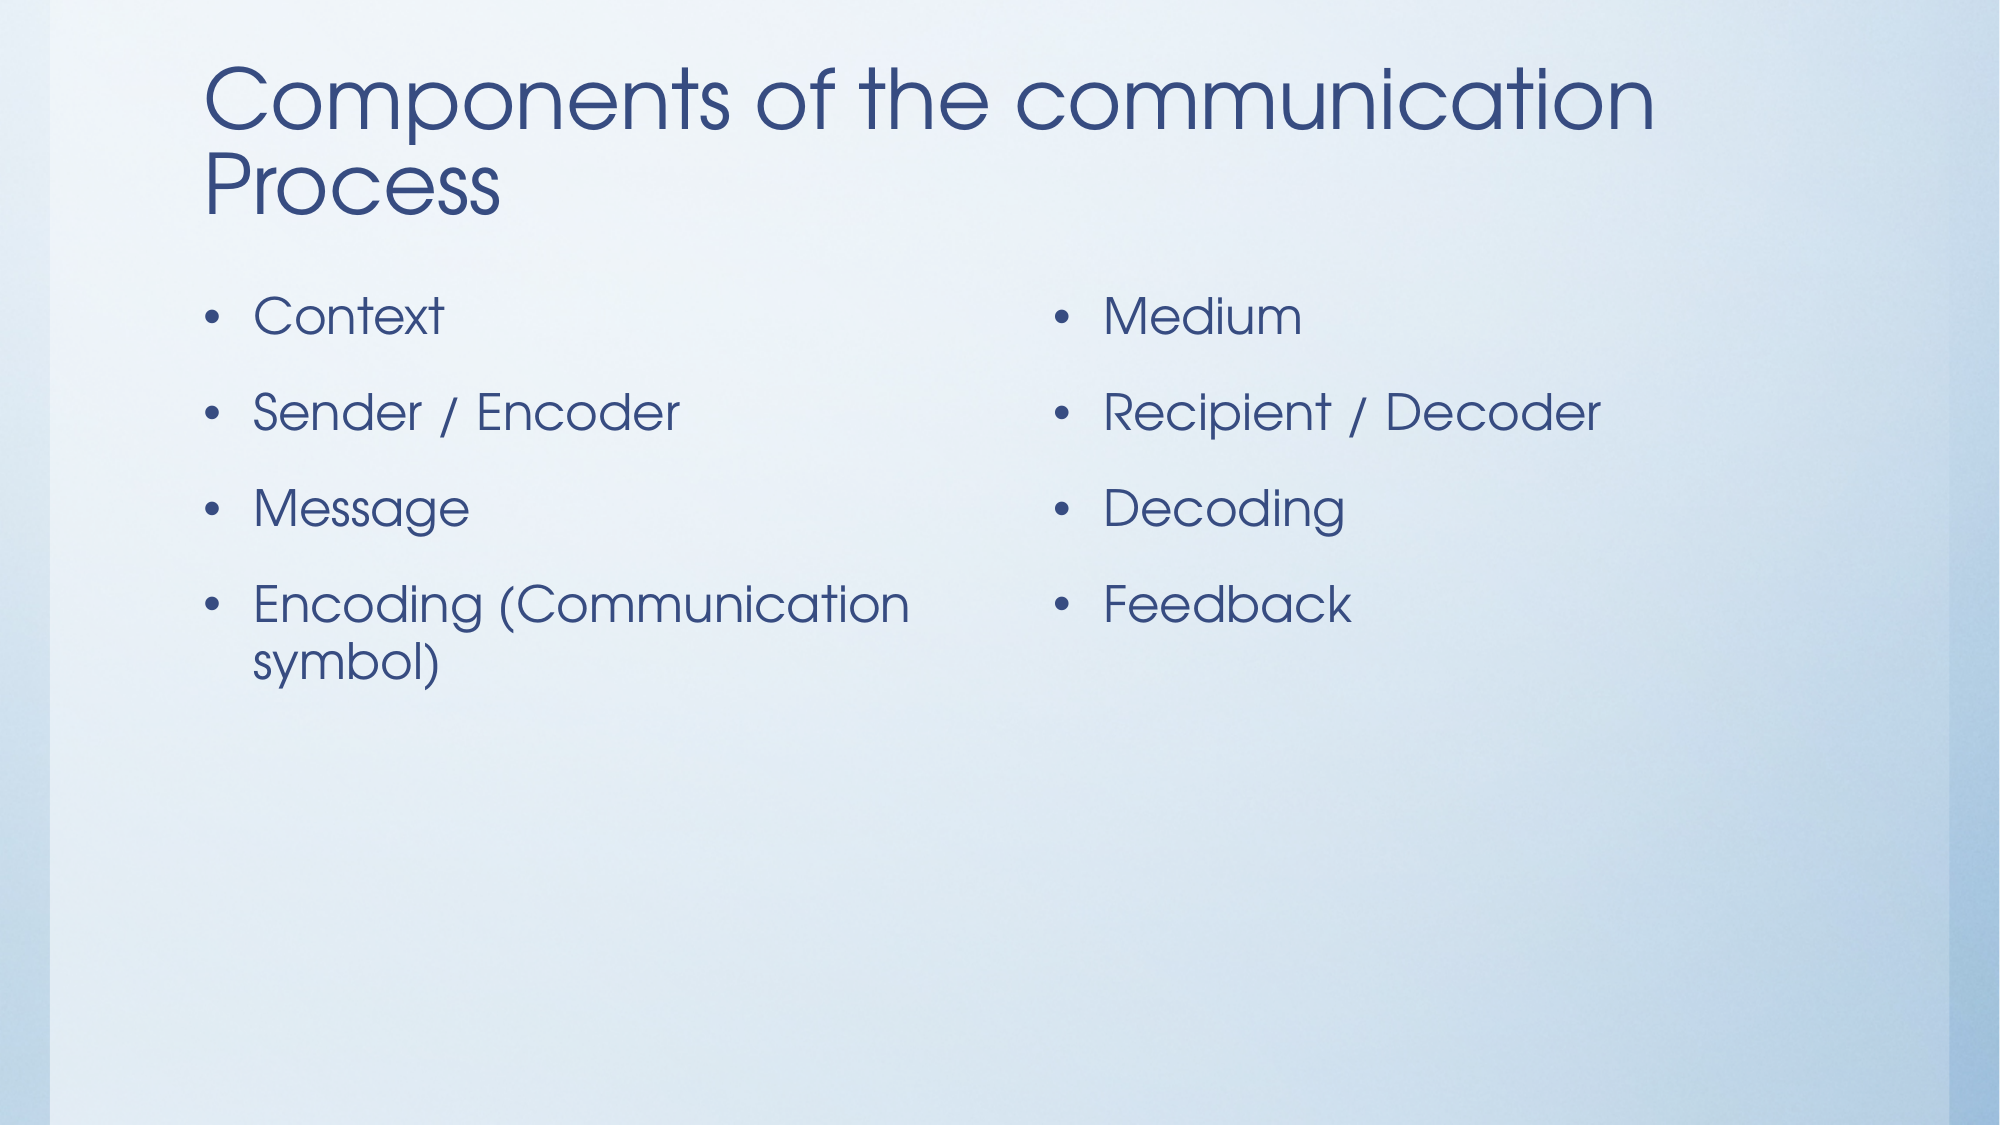

# Components of the communication Process
Context
Sender / Encoder
Message
Encoding (Communication symbol)

Medium
Recipient / Decoder
Decoding
Feedback